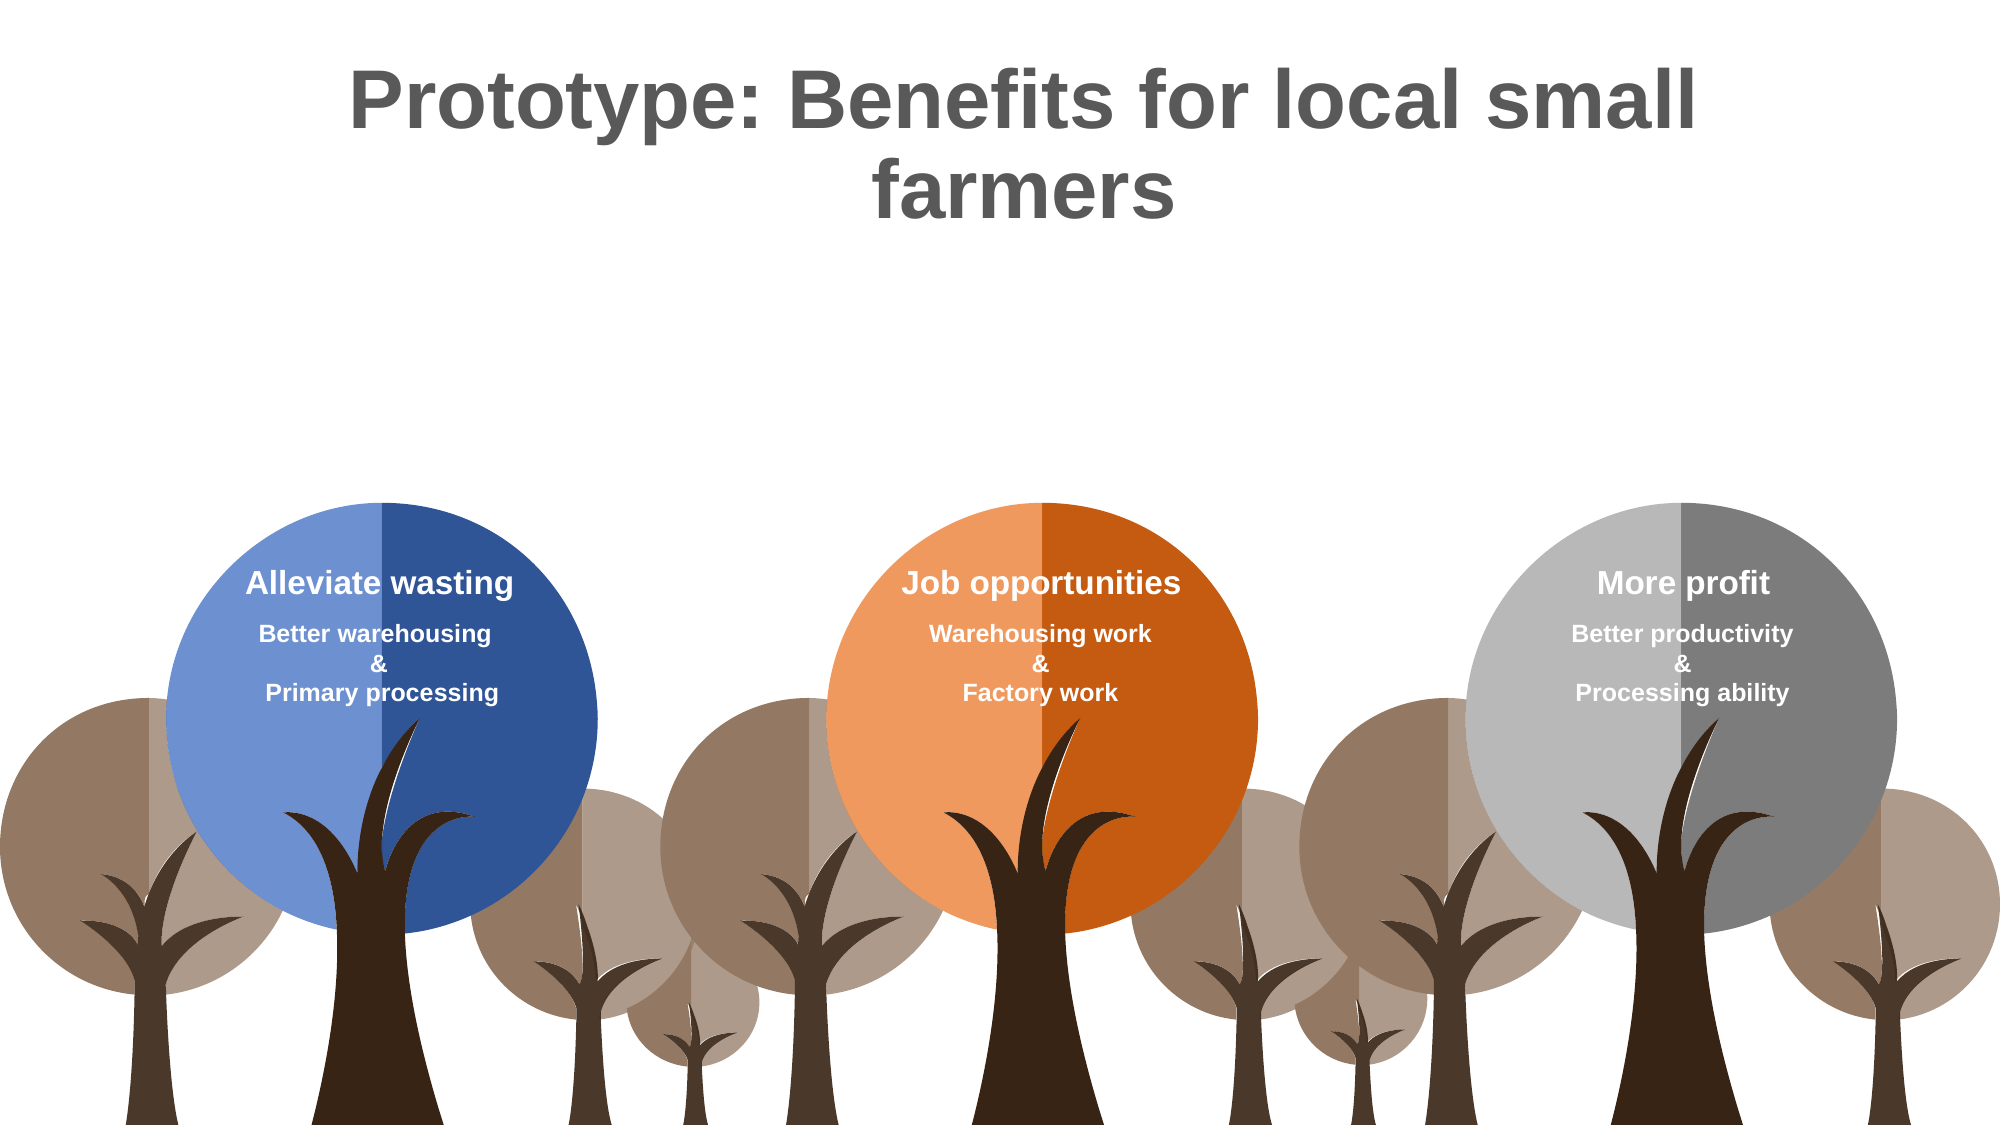

Prototype: Benefits for local small farmers

Alleviate wasting
Better warehousing
&
 Primary processing
Job opportunities
Warehousing work
&
Factory work
More profit
Better productivity
&
Processing ability